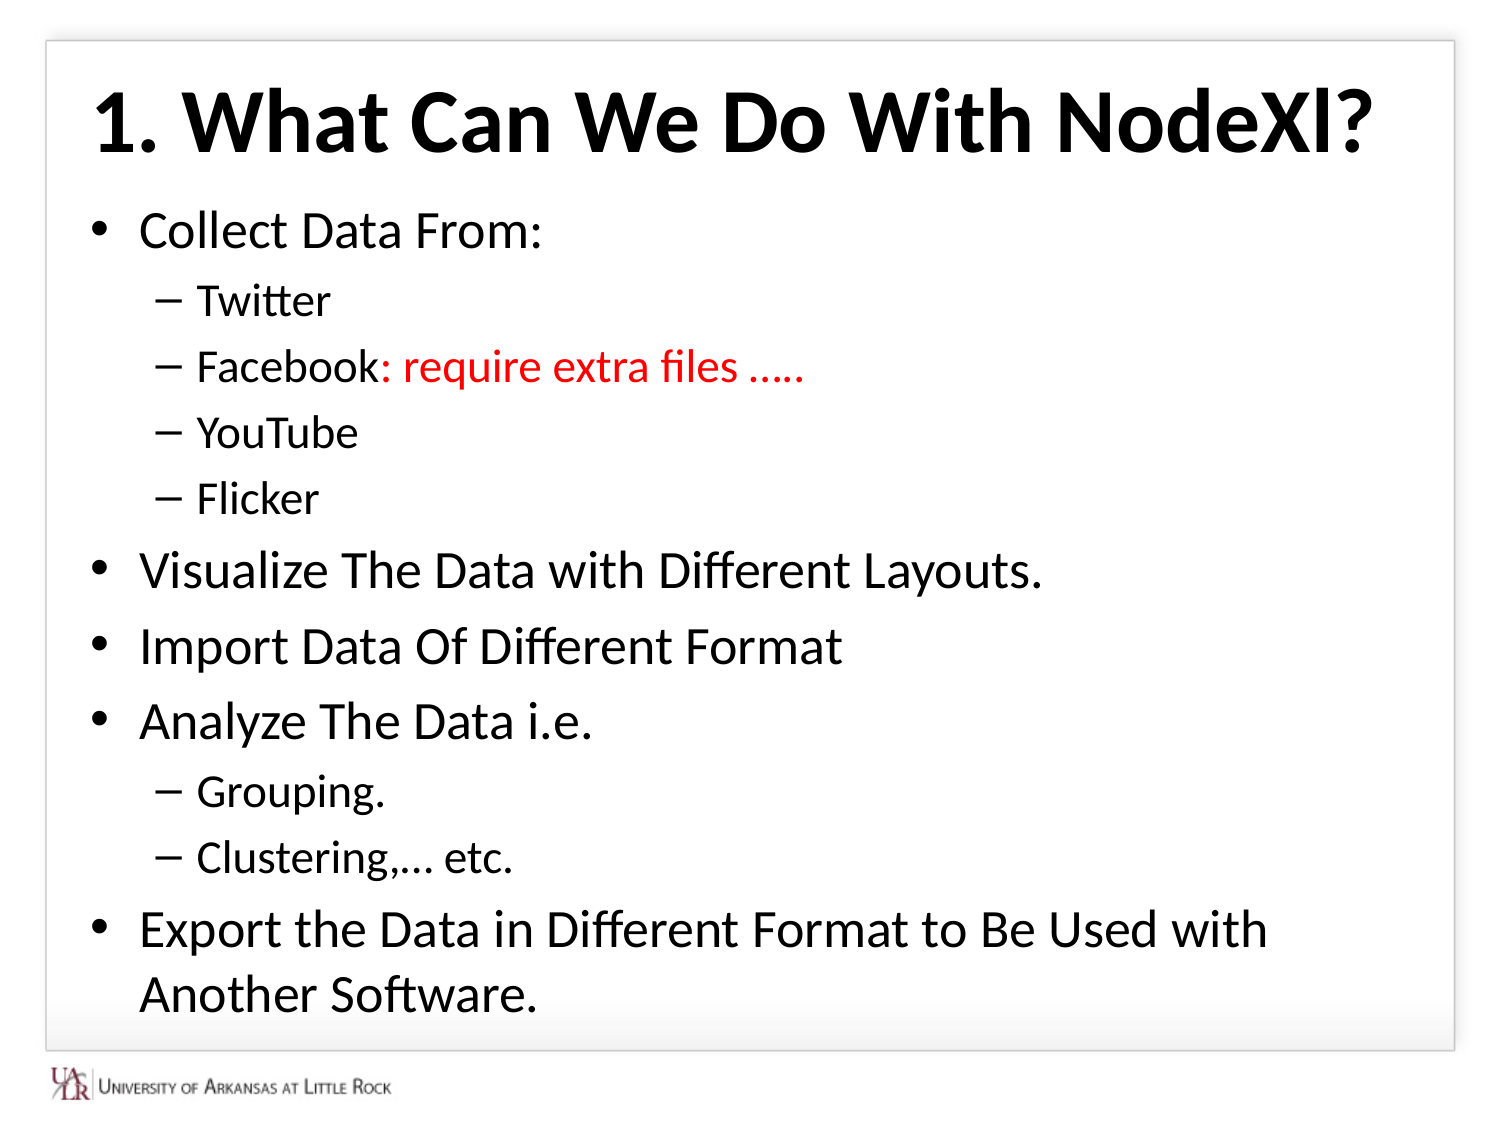

# 1. What Can We Do With NodeXl?
Collect Data From:
Twitter
Facebook: require extra files …..
YouTube
Flicker
Visualize The Data with Different Layouts.
Import Data Of Different Format
Analyze The Data i.e.
Grouping.
Clustering,… etc.
Export the Data in Different Format to Be Used with Another Software.